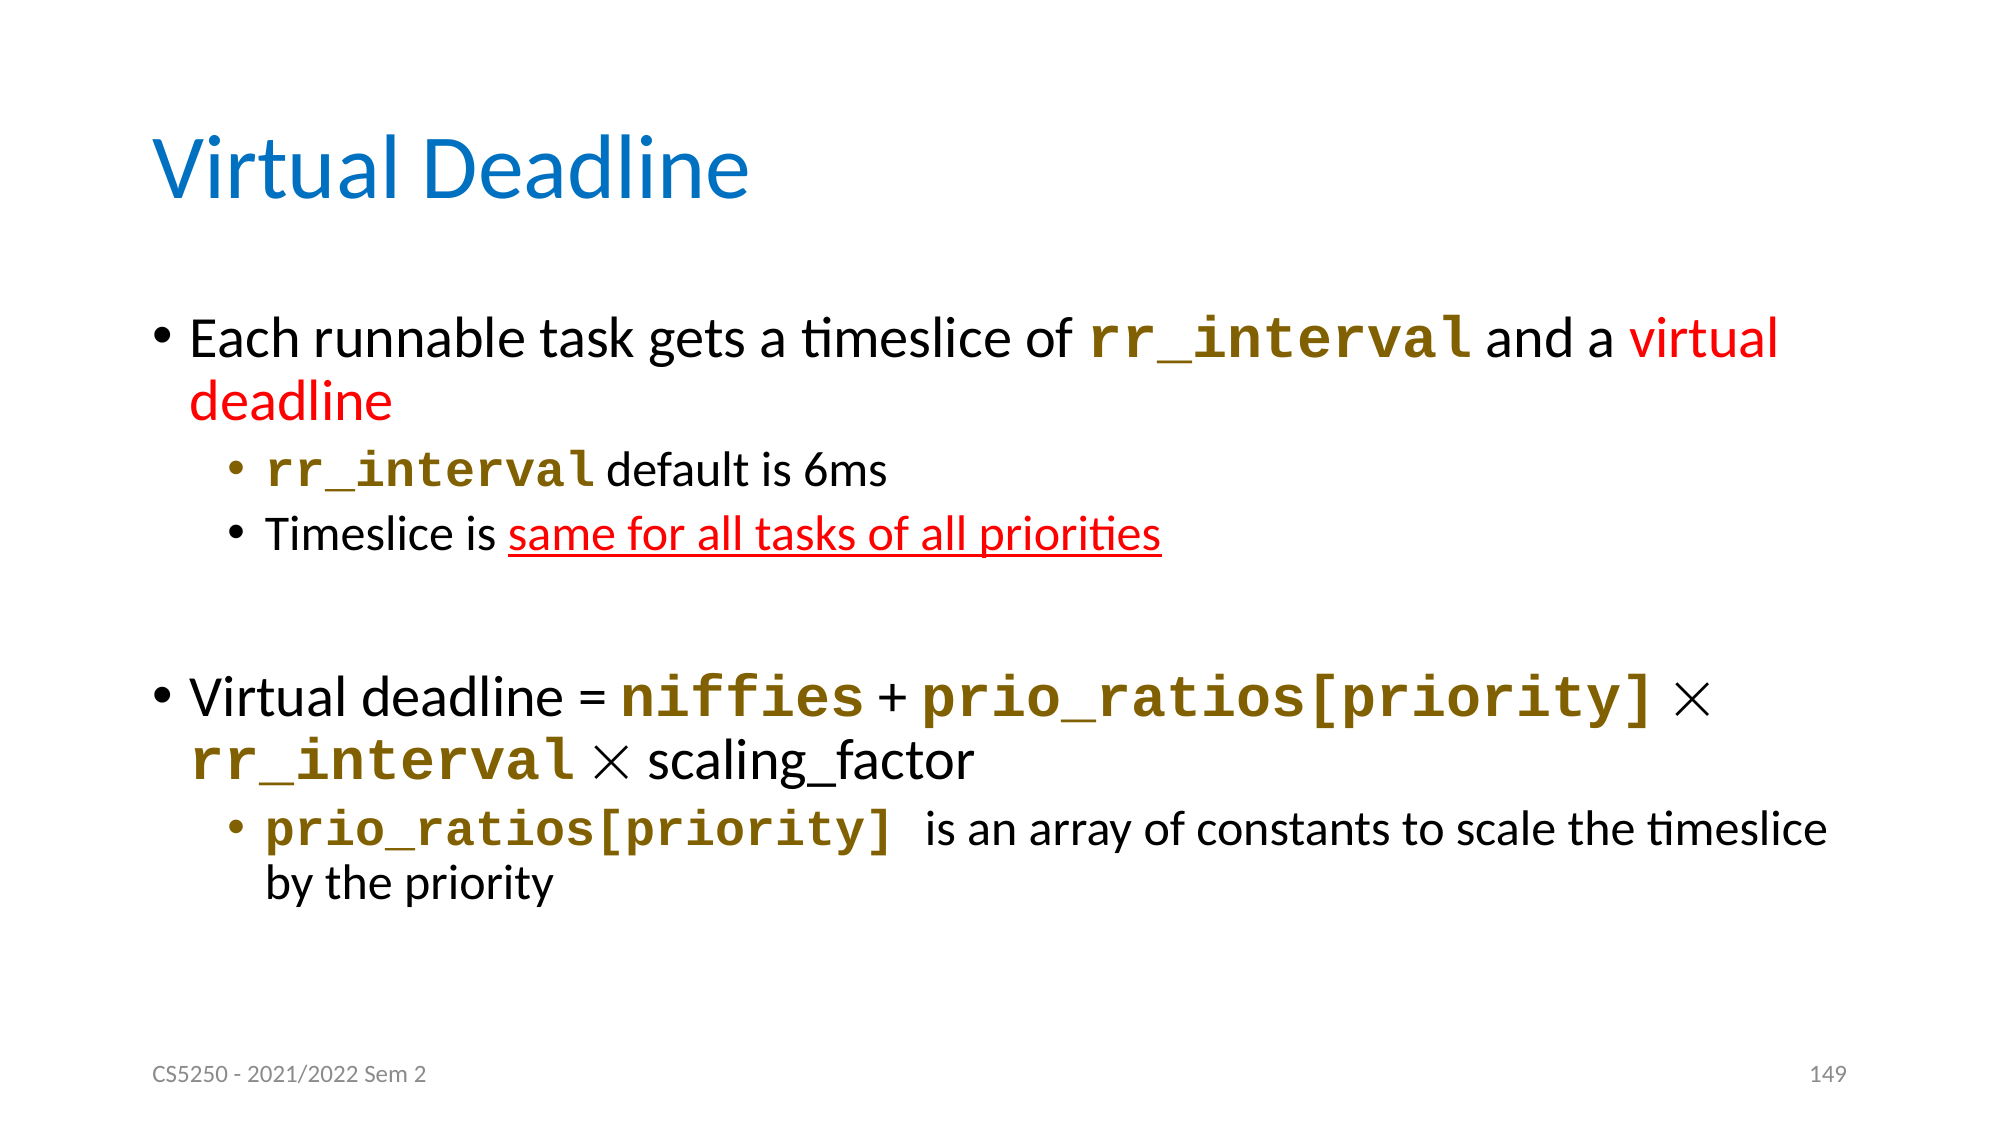

# Virtual Deadline
Each runnable task gets a timeslice of rr_interval and a virtual deadline
rr_interval default is 6ms
Timeslice is same for all tasks of all priorities

Virtual deadline = niffies + prio_ratios[priority] × rr_interval × scaling_factor
prio_ratios[priority] is an array of constants to scale the timeslice by the priority
CS5250 - 2021/2022 Sem 2
149